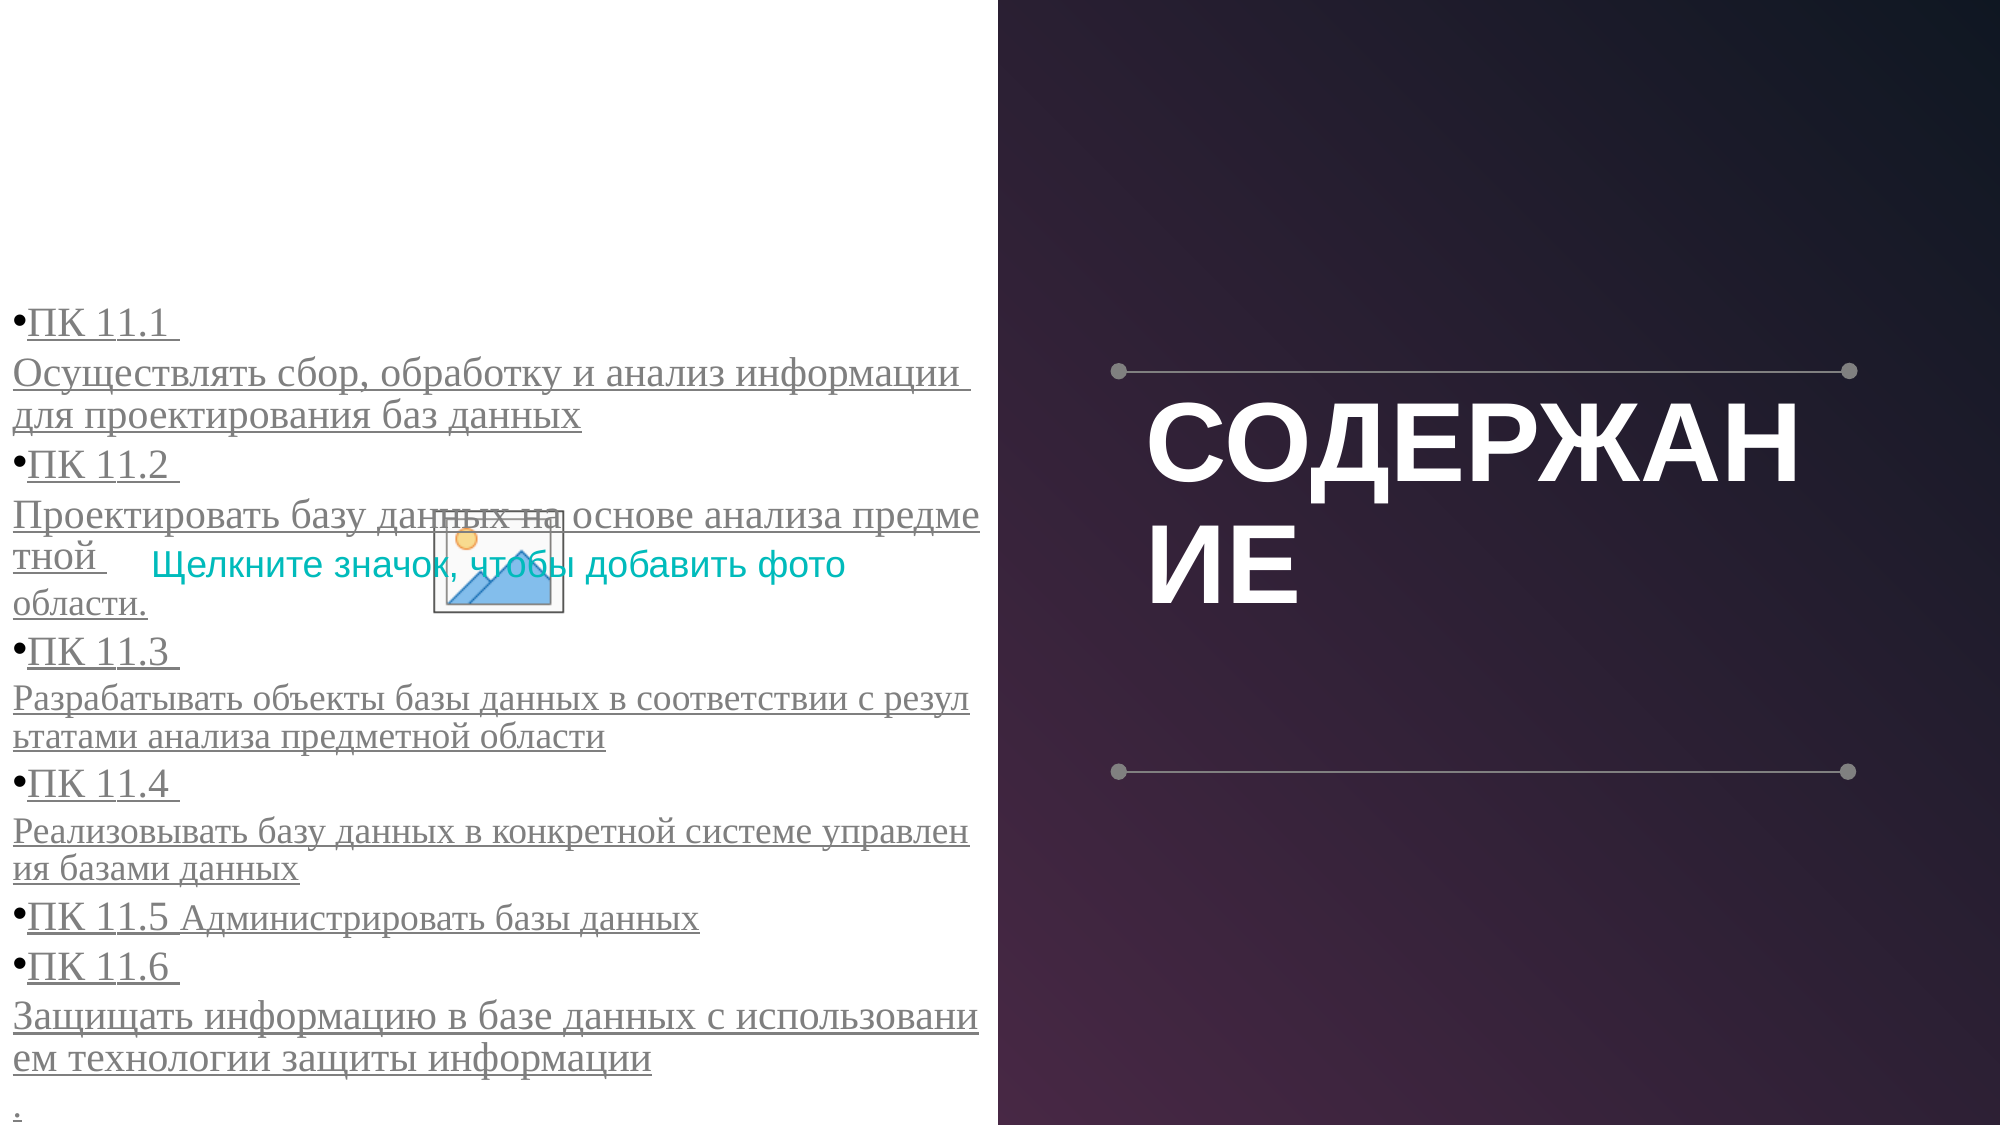

ПК 11.1 Осуществлять сбор, обработку и анализ информации для проектирования баз данных
ПК 11.2 Проектировать базу данных на основе анализа предметной области.
ПК 11.3 Разрабатывать объекты базы данных в соответствии с результатами анализа предметной области
ПК 11.4 Реализовывать базу данных в конкретной системе управления базами данных
ПК 11.5 Администрировать базы данных
ПК 11.6 Защищать информацию в базе данных с использованием технологии защиты информации.
# СОДЕРЖАНИЕ